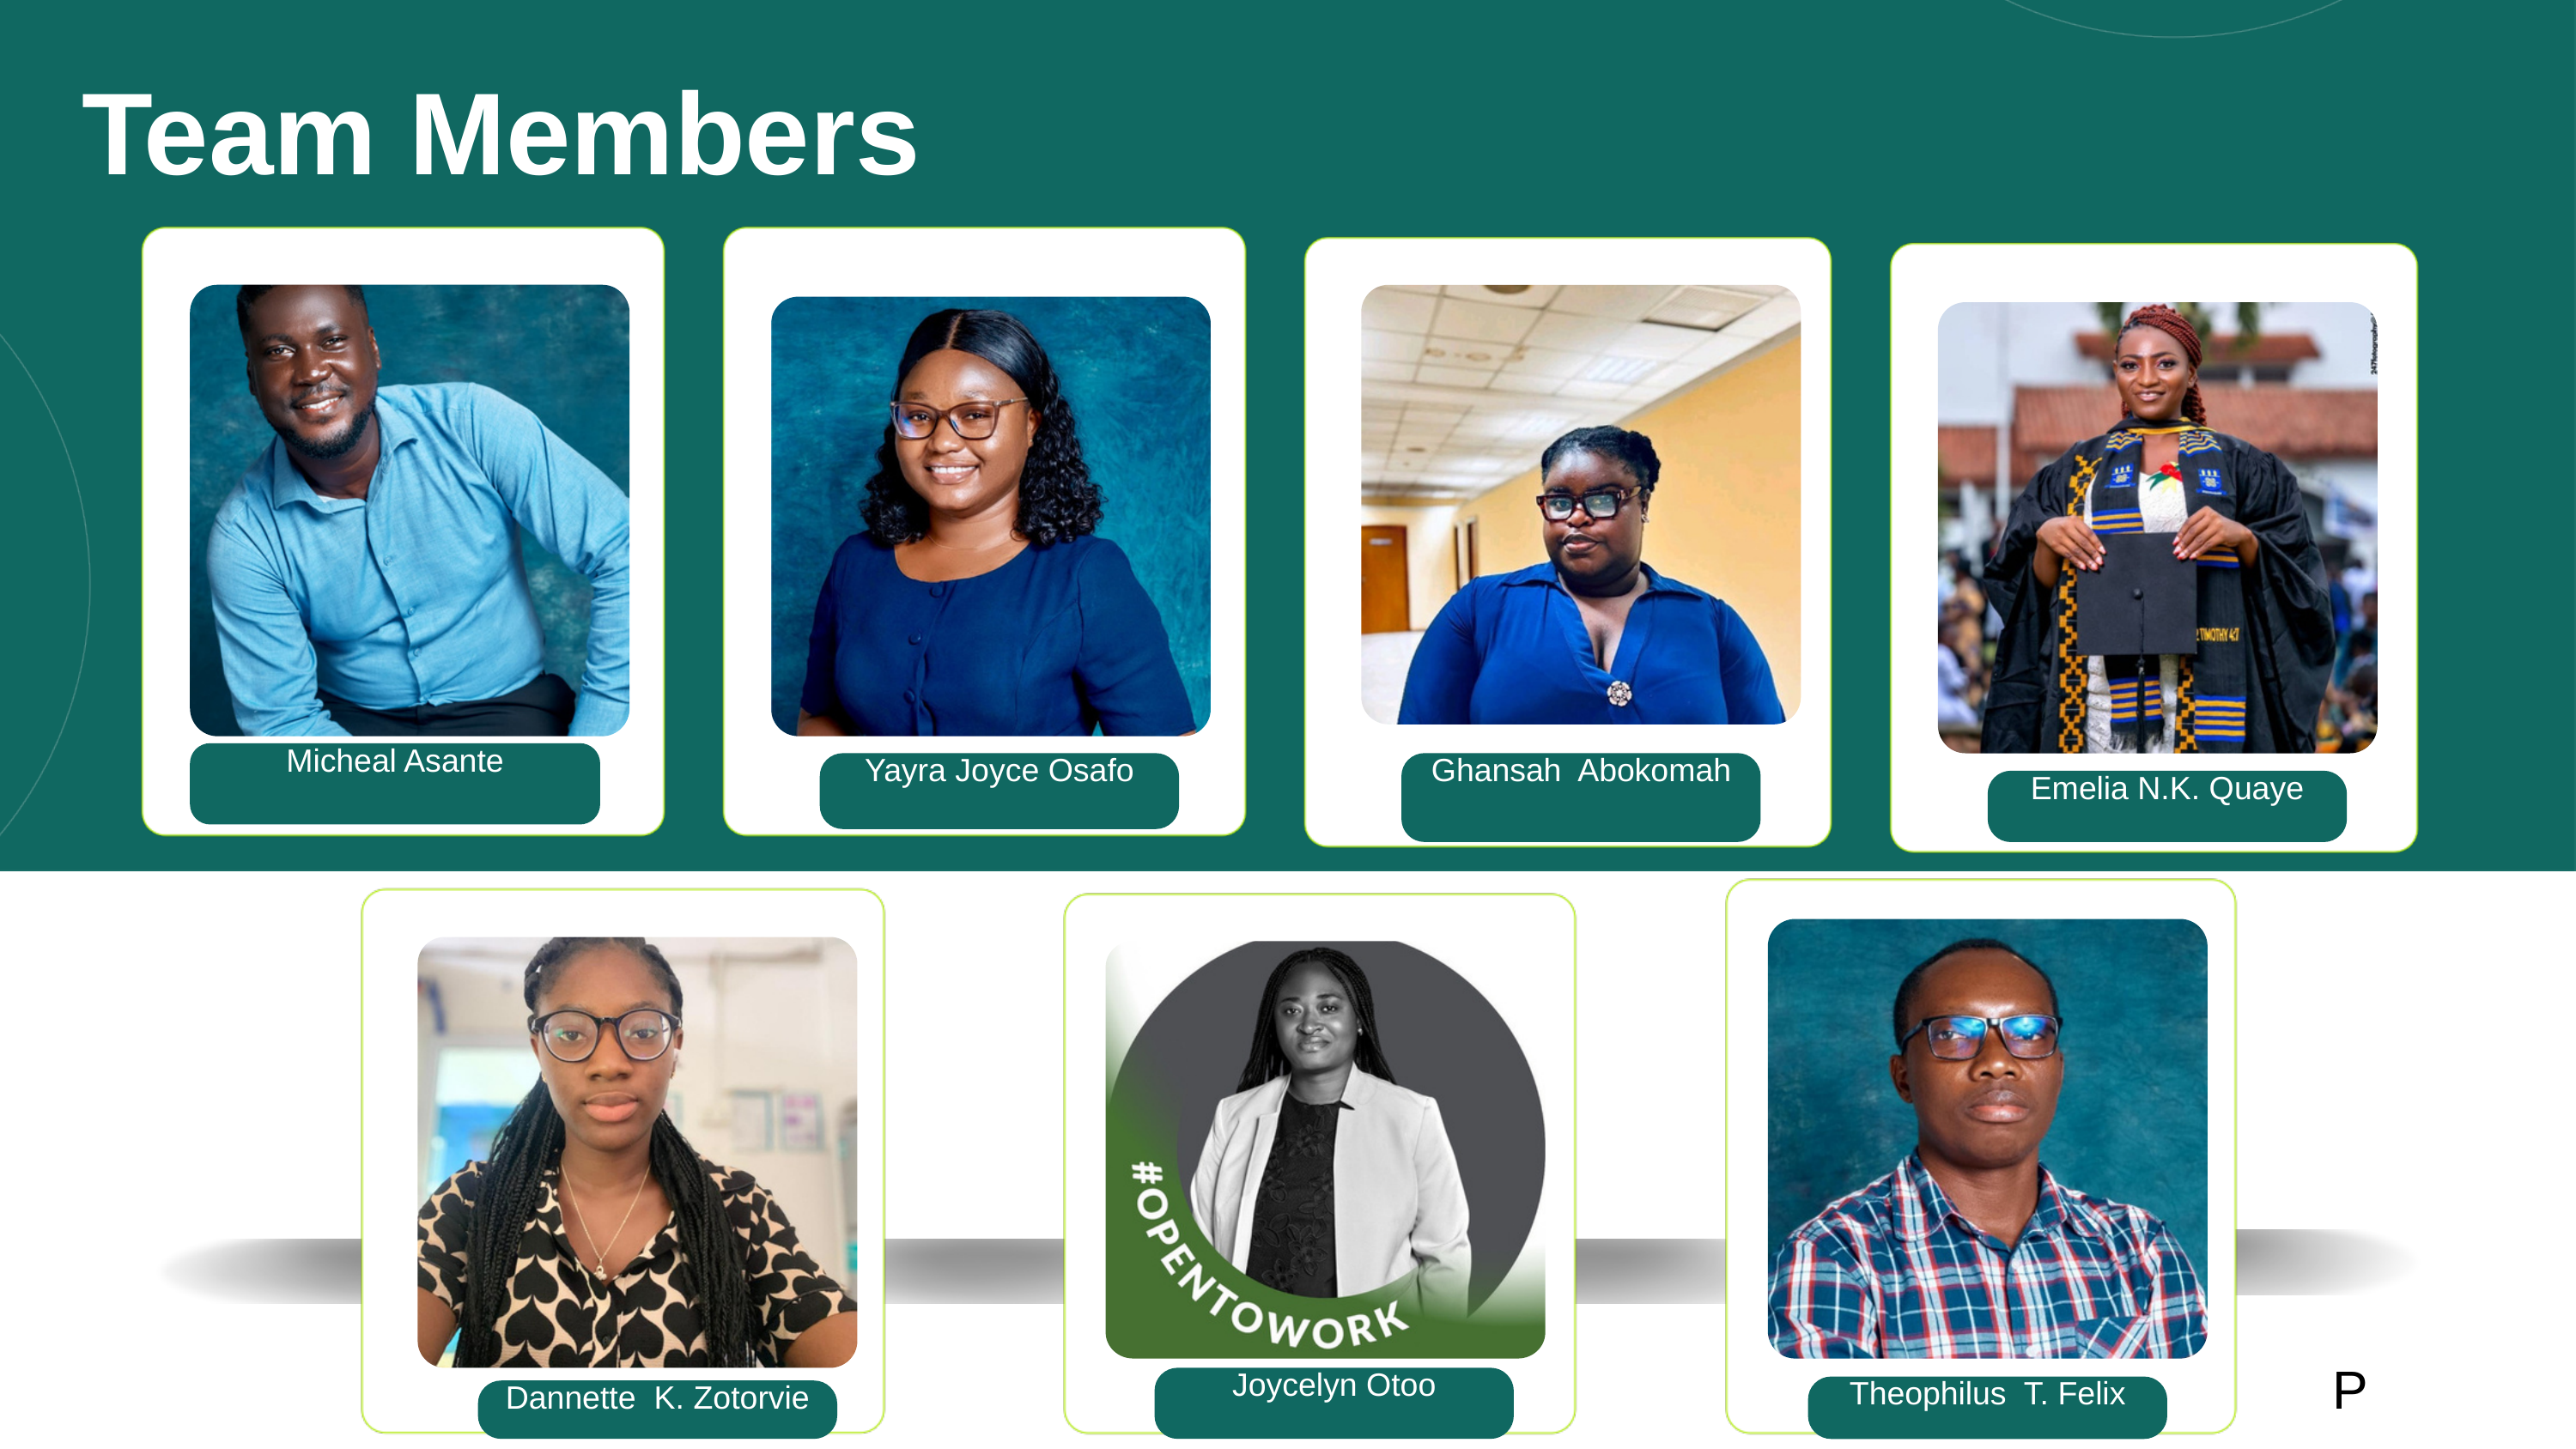

Team Members

Micheal Asante

Yayra Joyce Osafo
Ghansah  Abokomah

Emelia N.K. Quaye

Page 23
Joycelyn Otoo
Theophilus  T. Felix

Dannette  K. Zotorvie